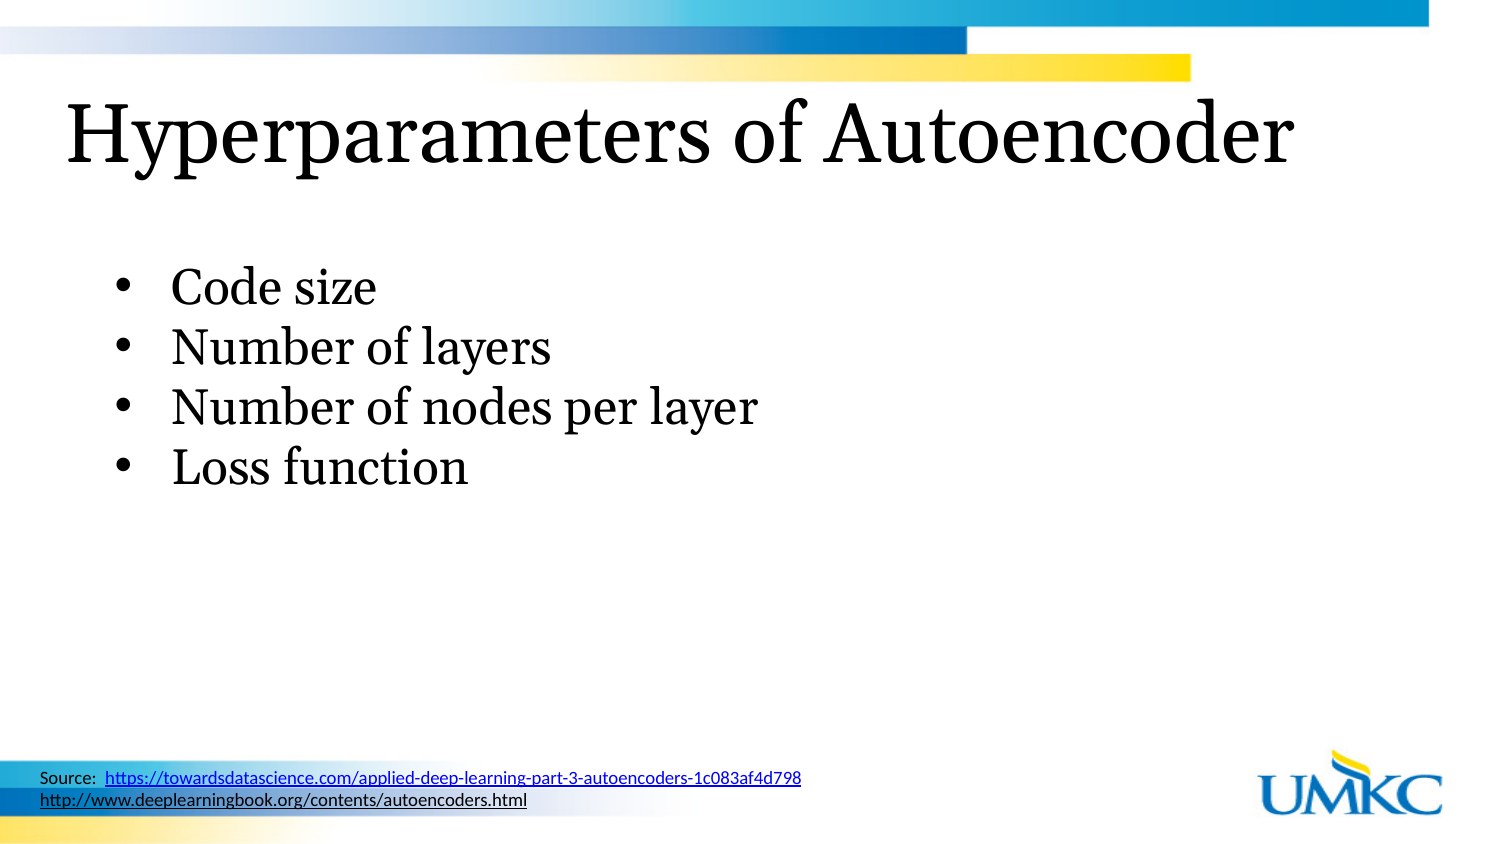

Hyperparameters of Autoencoder
Code size
Number of layers
Number of nodes per layer
Loss function
Source:  https://towardsdatascience.com/applied-deep-learning-part-3-autoencoders-1c083af4d798
http://www.deeplearningbook.org/contents/autoencoders.html